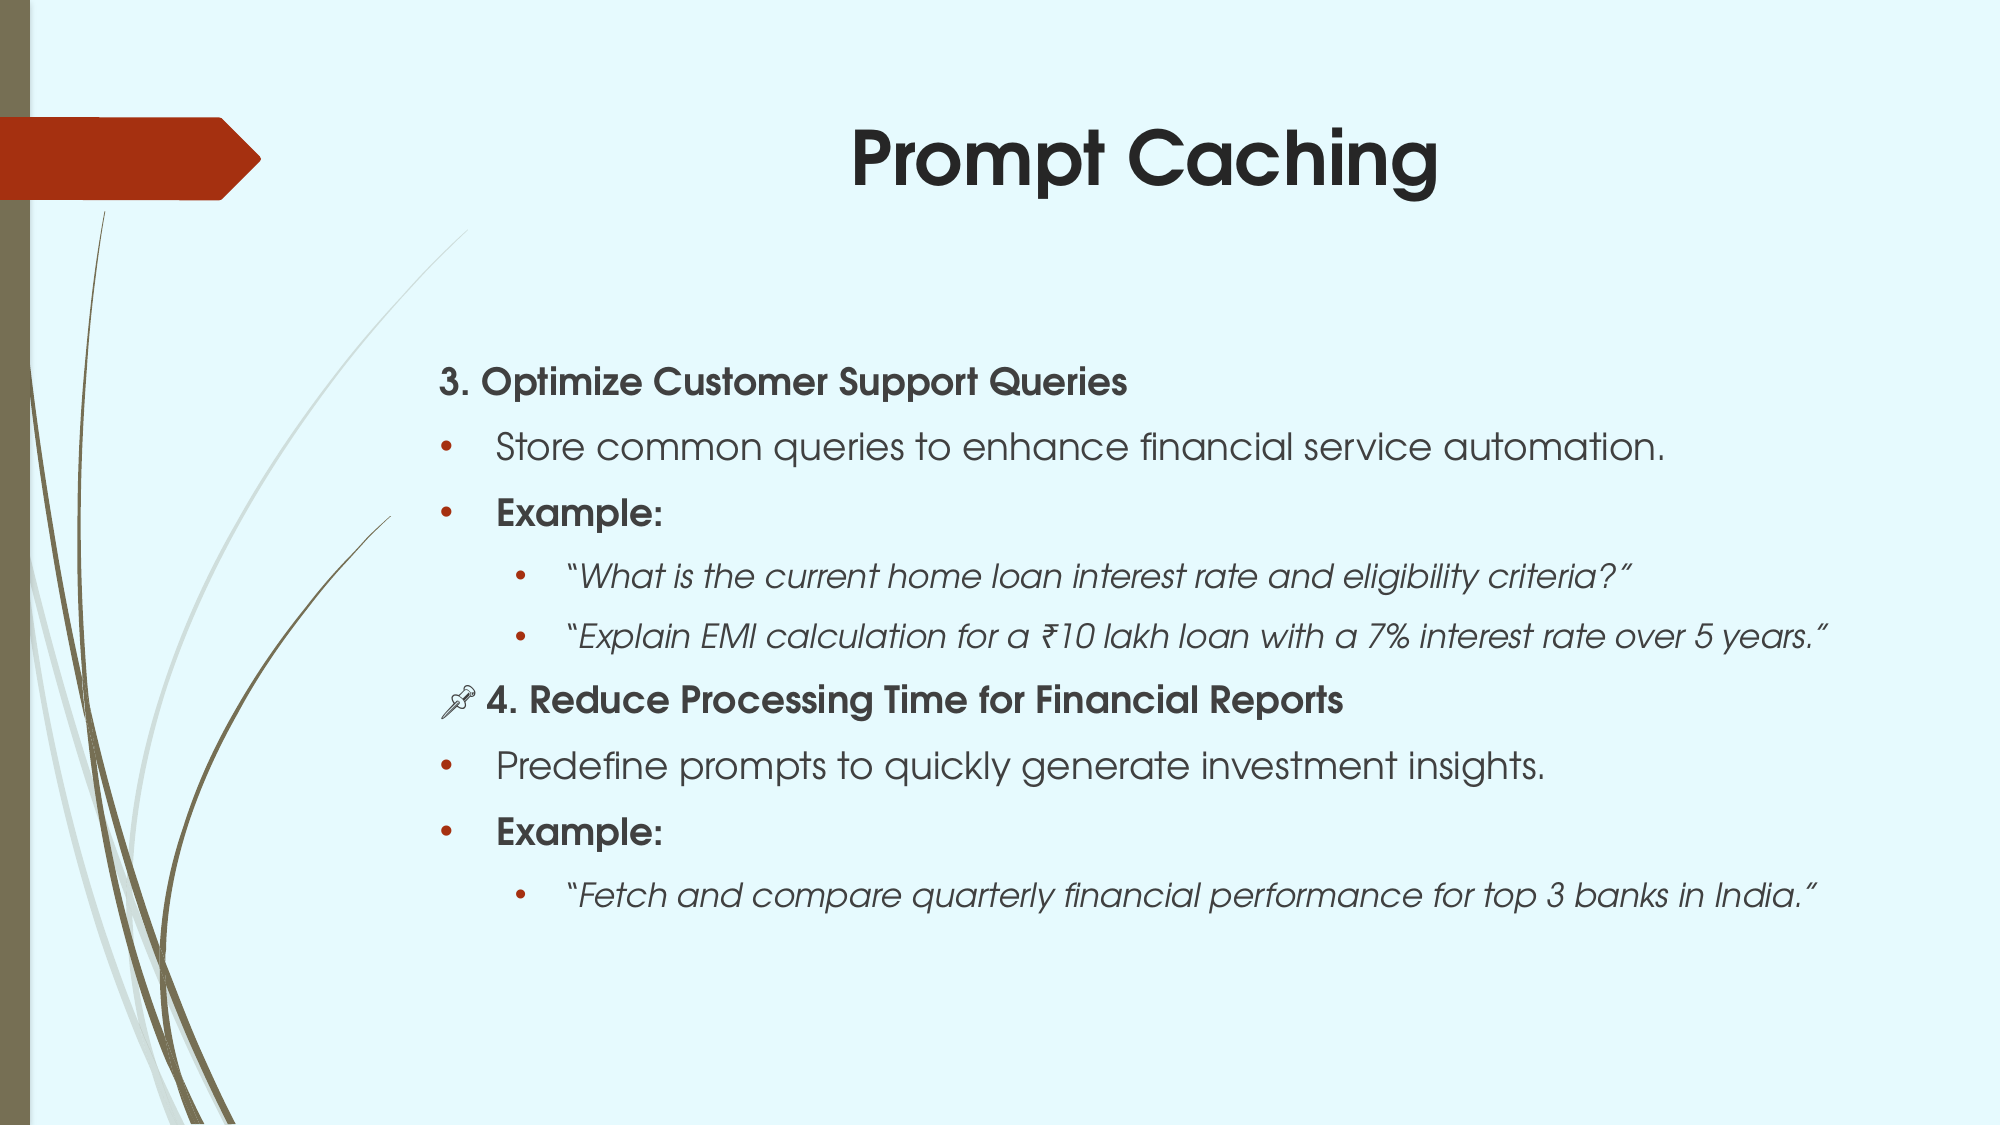

# Prompt Caching
3. Optimize Customer Support Queries
Store common queries to enhance financial service automation.
Example:
“What is the current home loan interest rate and eligibility criteria?”
“Explain EMI calculation for a ₹10 lakh loan with a 7% interest rate over 5 years.”
📌 4. Reduce Processing Time for Financial Reports
Predefine prompts to quickly generate investment insights.
Example:
“Fetch and compare quarterly financial performance for top 3 banks in India.”